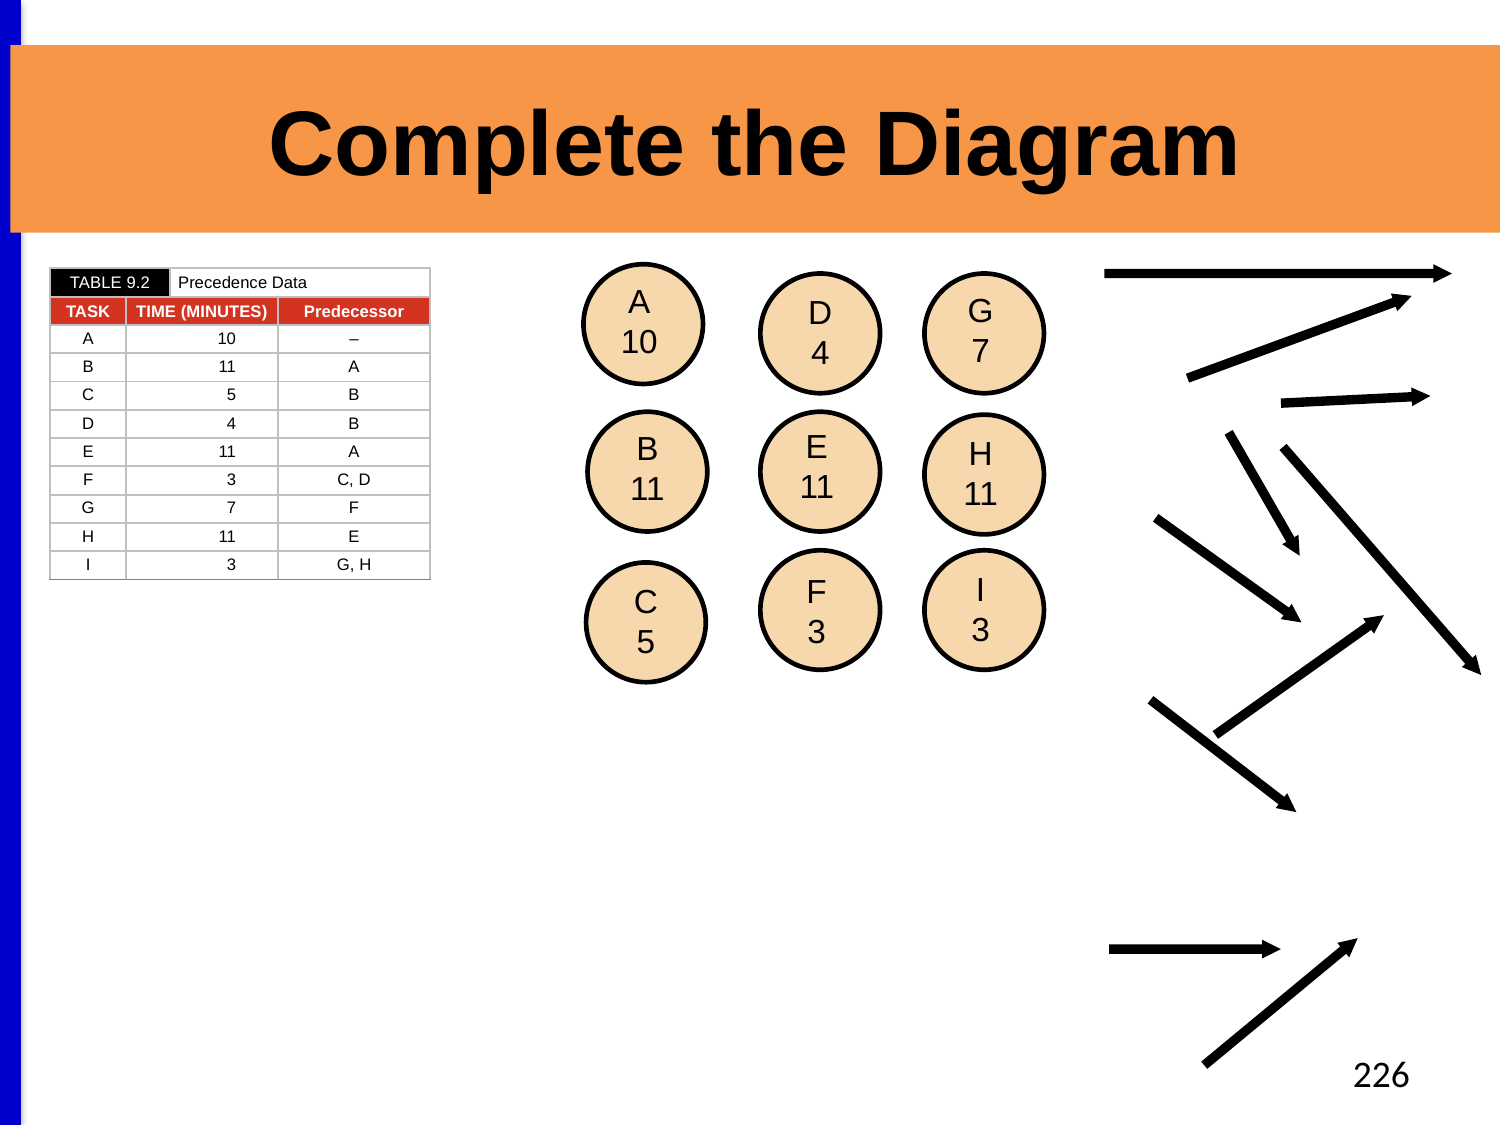

# Complete the Diagram

A
10
| TABLE 9.2 |  | Precedence Data |  |  |  |
| --- | --- | --- | --- | --- | --- |
| TASK | TIME (MINUTES) |  |  |  | Predecessor |
| A |  |  | 10 |  | – |
| B |  |  | 11 |  | A |
| C |  |  | 5 |  | B |
| D |  |  | 4 |  | B |
| E |  |  | 11 |  | A |
| F |  |  | 3 |  | C, D |
| G |  |  | 7 |  | F |
| H |  |  | 11 |  | E |
| I |  |  | 3 |  | G, H |
|  |  |  |  |  |  |

D
4

G
7

B
11

E
11

H
11

F
3

I
3

C
5

226